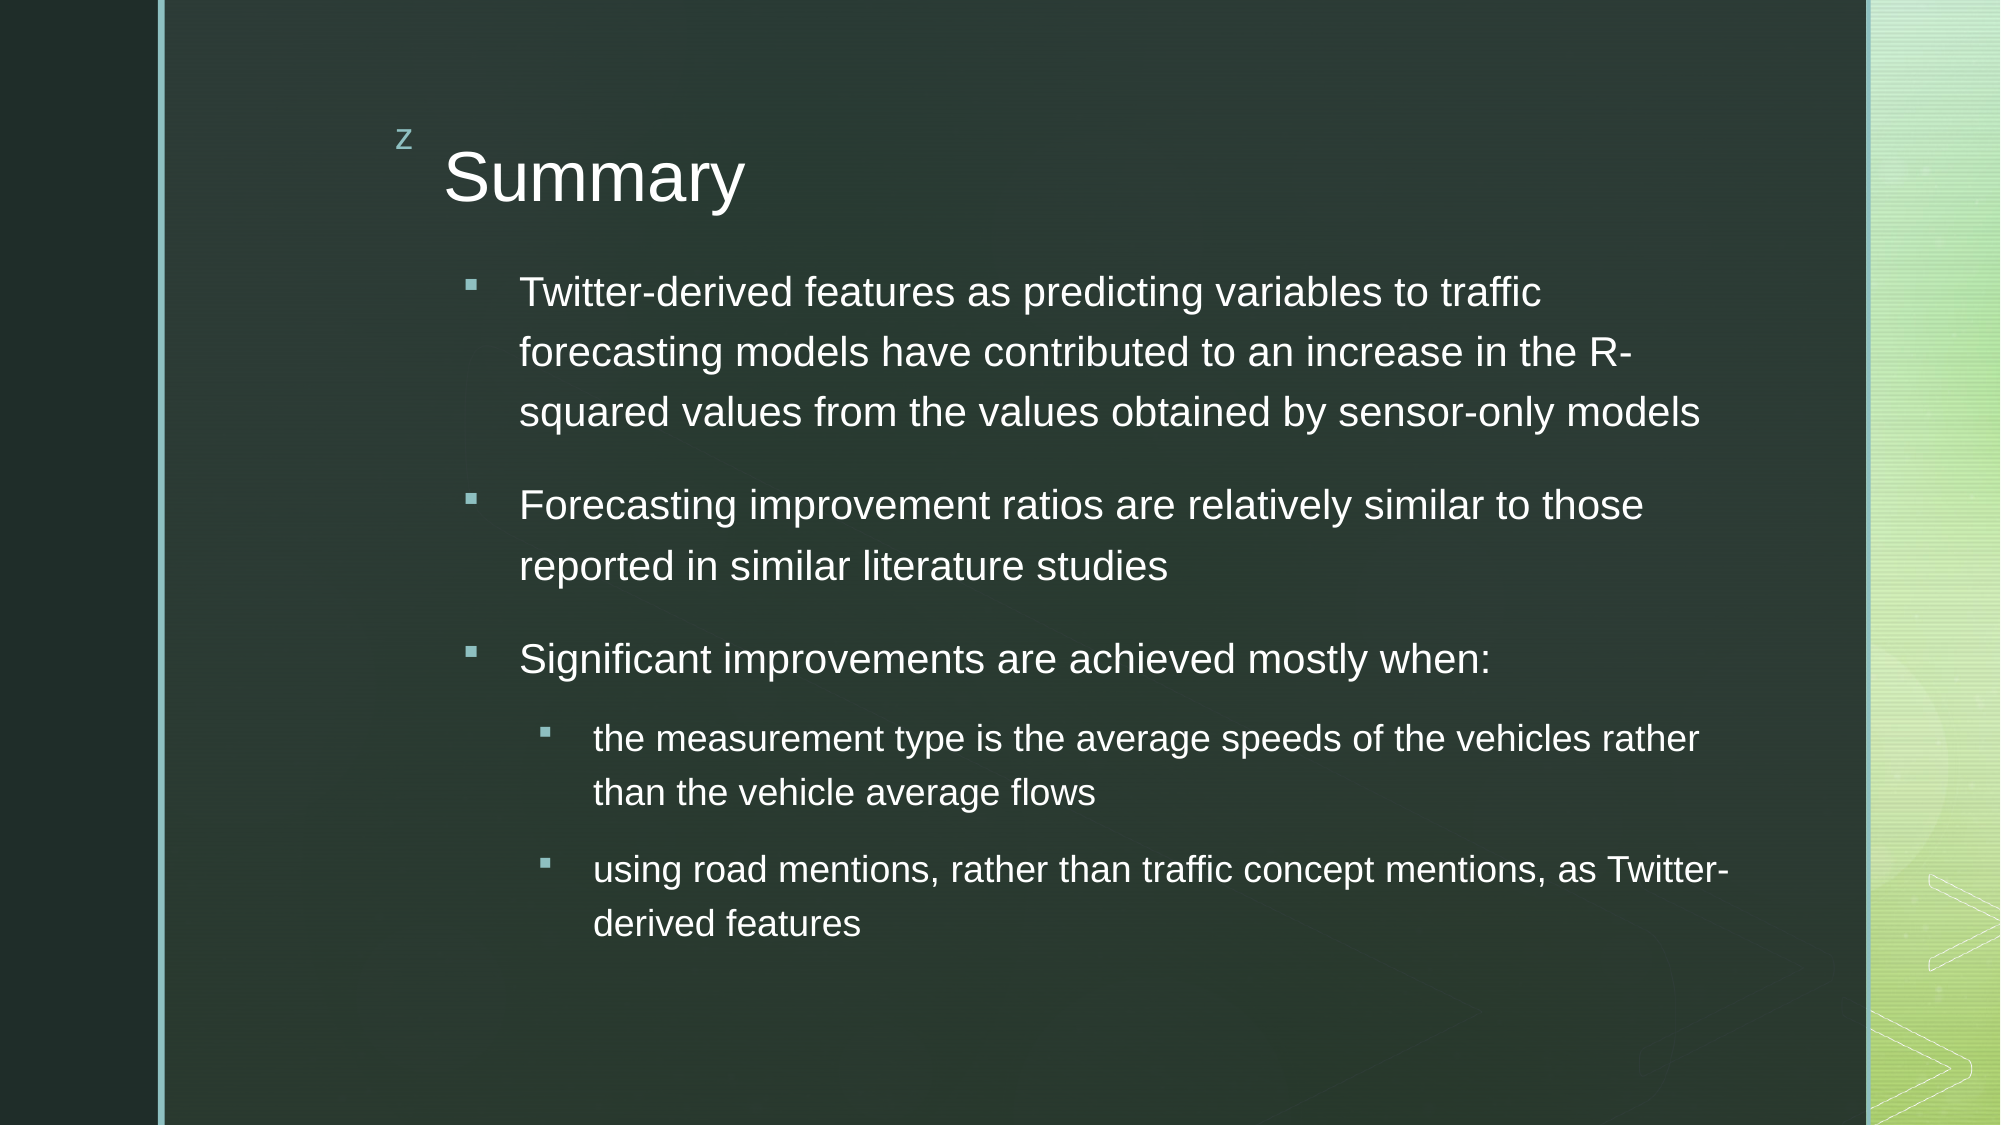

# Summary
Twitter-derived features as predicting variables to traffic forecasting models have contributed to an increase in the R-squared values from the values obtained by sensor-only models
Forecasting improvement ratios are relatively similar to those reported in similar literature studies
Significant improvements are achieved mostly when:
the measurement type is the average speeds of the vehicles rather than the vehicle average flows
using road mentions, rather than traffic concept mentions, as Twitter-derived features